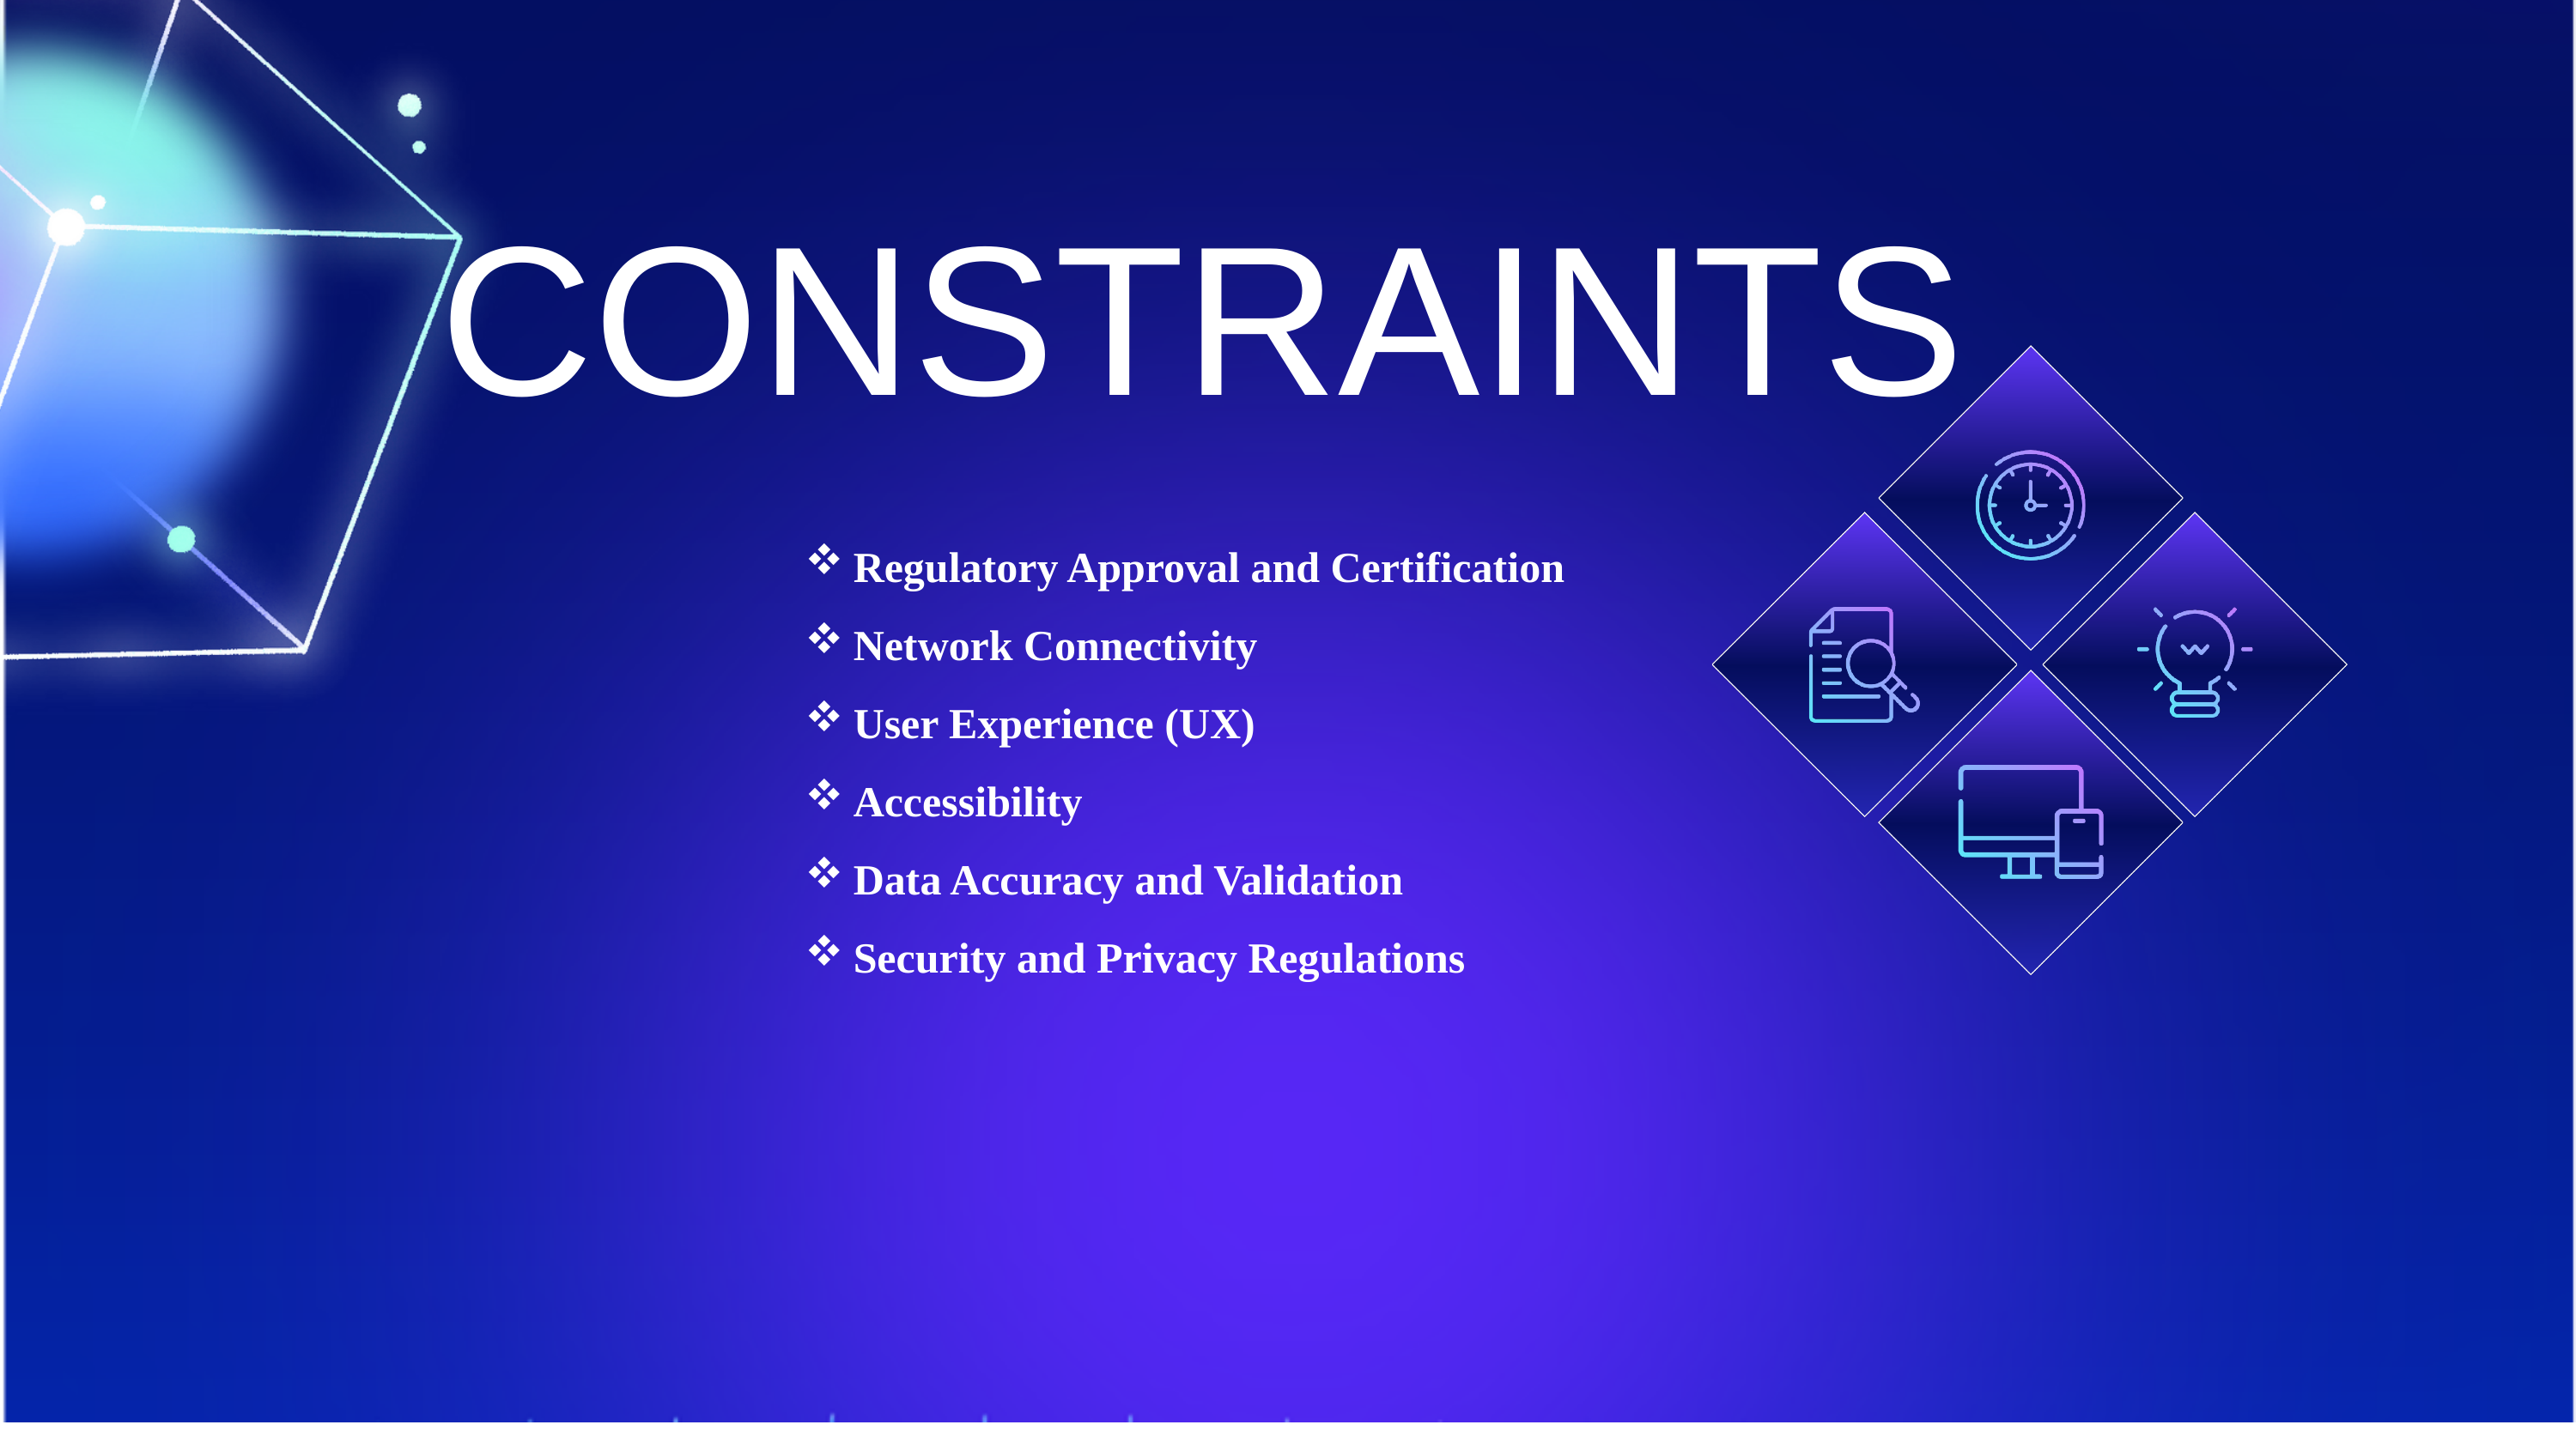

CONSTRAINTS

Regulatory Approval and Certification
Network Connectivity
User Experience (UX)
Accessibility
Data Accuracy and Validation
Security and Privacy Regulations